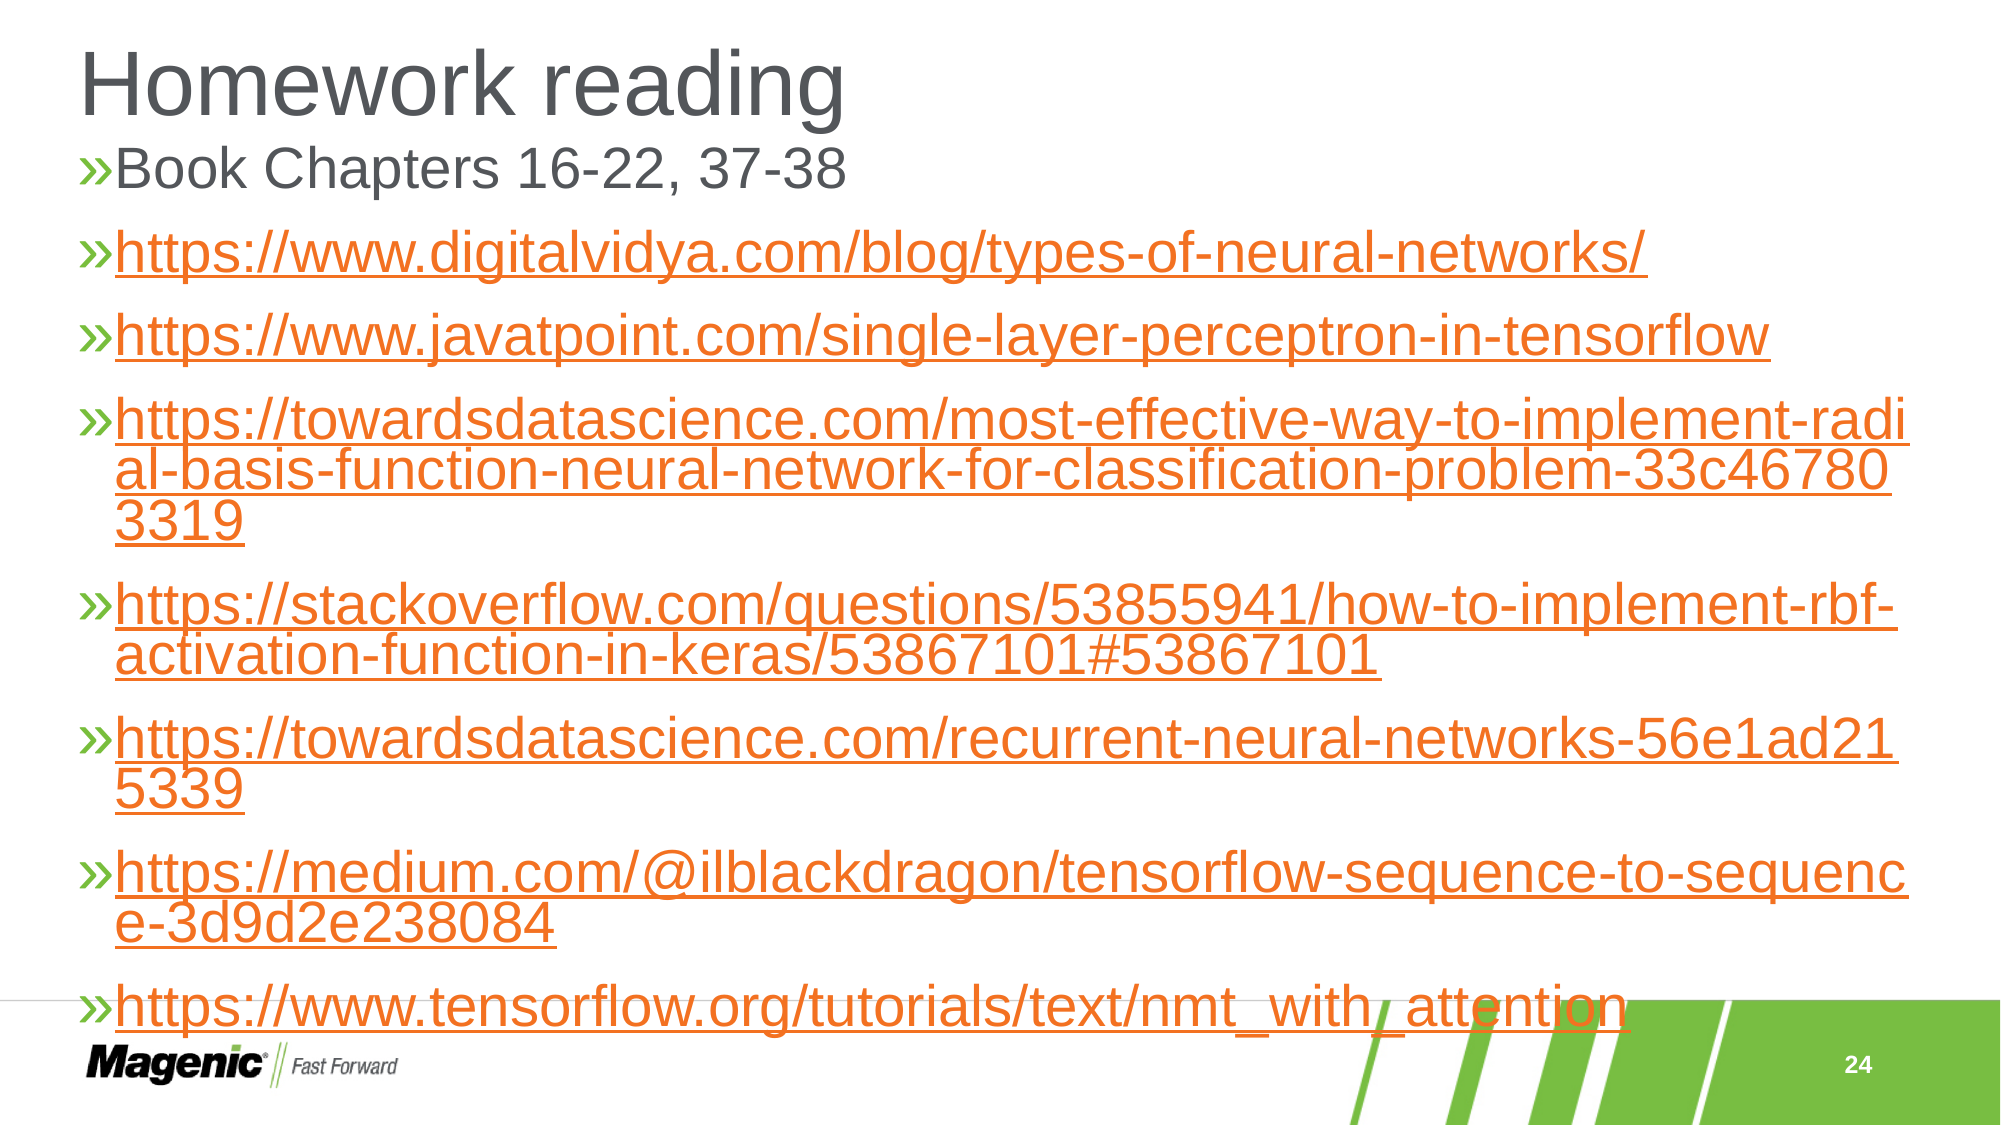

# Homework reading
Book Chapters 16-22, 37-38
https://www.digitalvidya.com/blog/types-of-neural-networks/
https://www.javatpoint.com/single-layer-perceptron-in-tensorflow
https://towardsdatascience.com/most-effective-way-to-implement-radial-basis-function-neural-network-for-classification-problem-33c467803319
https://stackoverflow.com/questions/53855941/how-to-implement-rbf-activation-function-in-keras/53867101#53867101
https://towardsdatascience.com/recurrent-neural-networks-56e1ad215339
https://medium.com/@ilblackdragon/tensorflow-sequence-to-sequence-3d9d2e238084
https://www.tensorflow.org/tutorials/text/nmt_with_attention